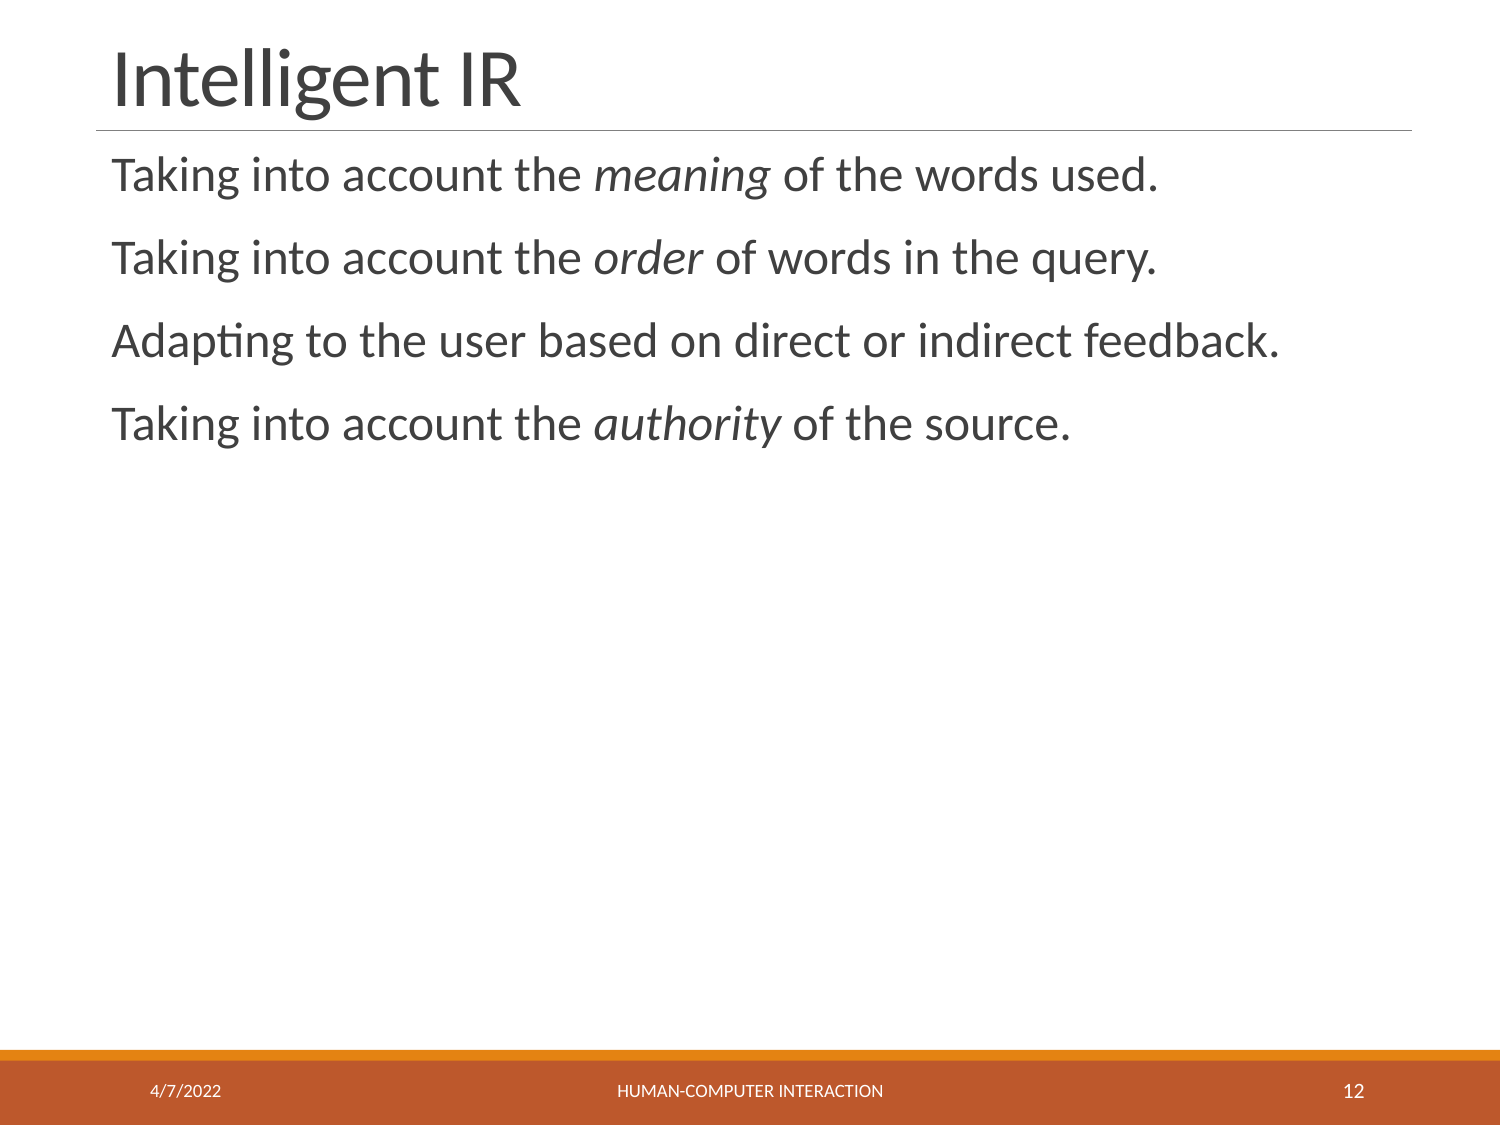

# Intelligent IR
Taking into account the meaning of the words used.
Taking into account the order of words in the query.
Adapting to the user based on direct or indirect feedback.
Taking into account the authority of the source.

4/7/2022
Human-computer interaction
12